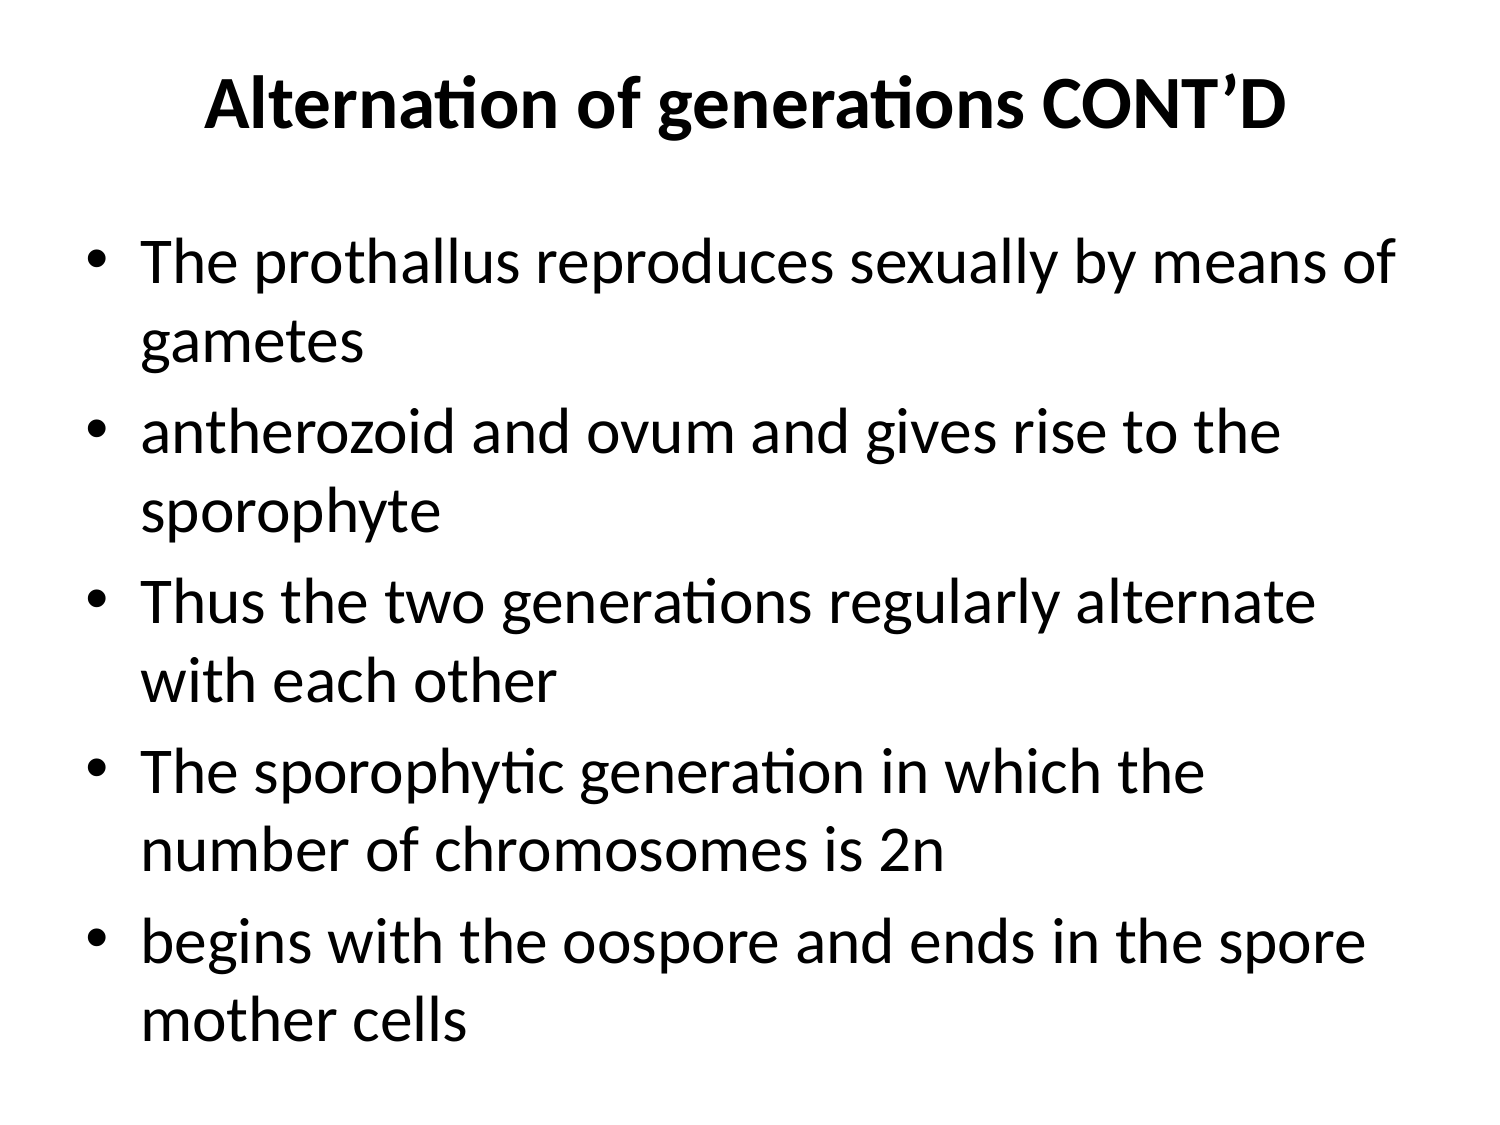

# Alternation of generations CONT’D
The prothallus reproduces sexually by means of gametes
antherozoid and ovum and gives rise to the sporophyte
Thus the two generations regularly alternate with each other
The sporophytic generation in which the number of chromosomes is 2n
begins with the oospore and ends in the spore mother cells